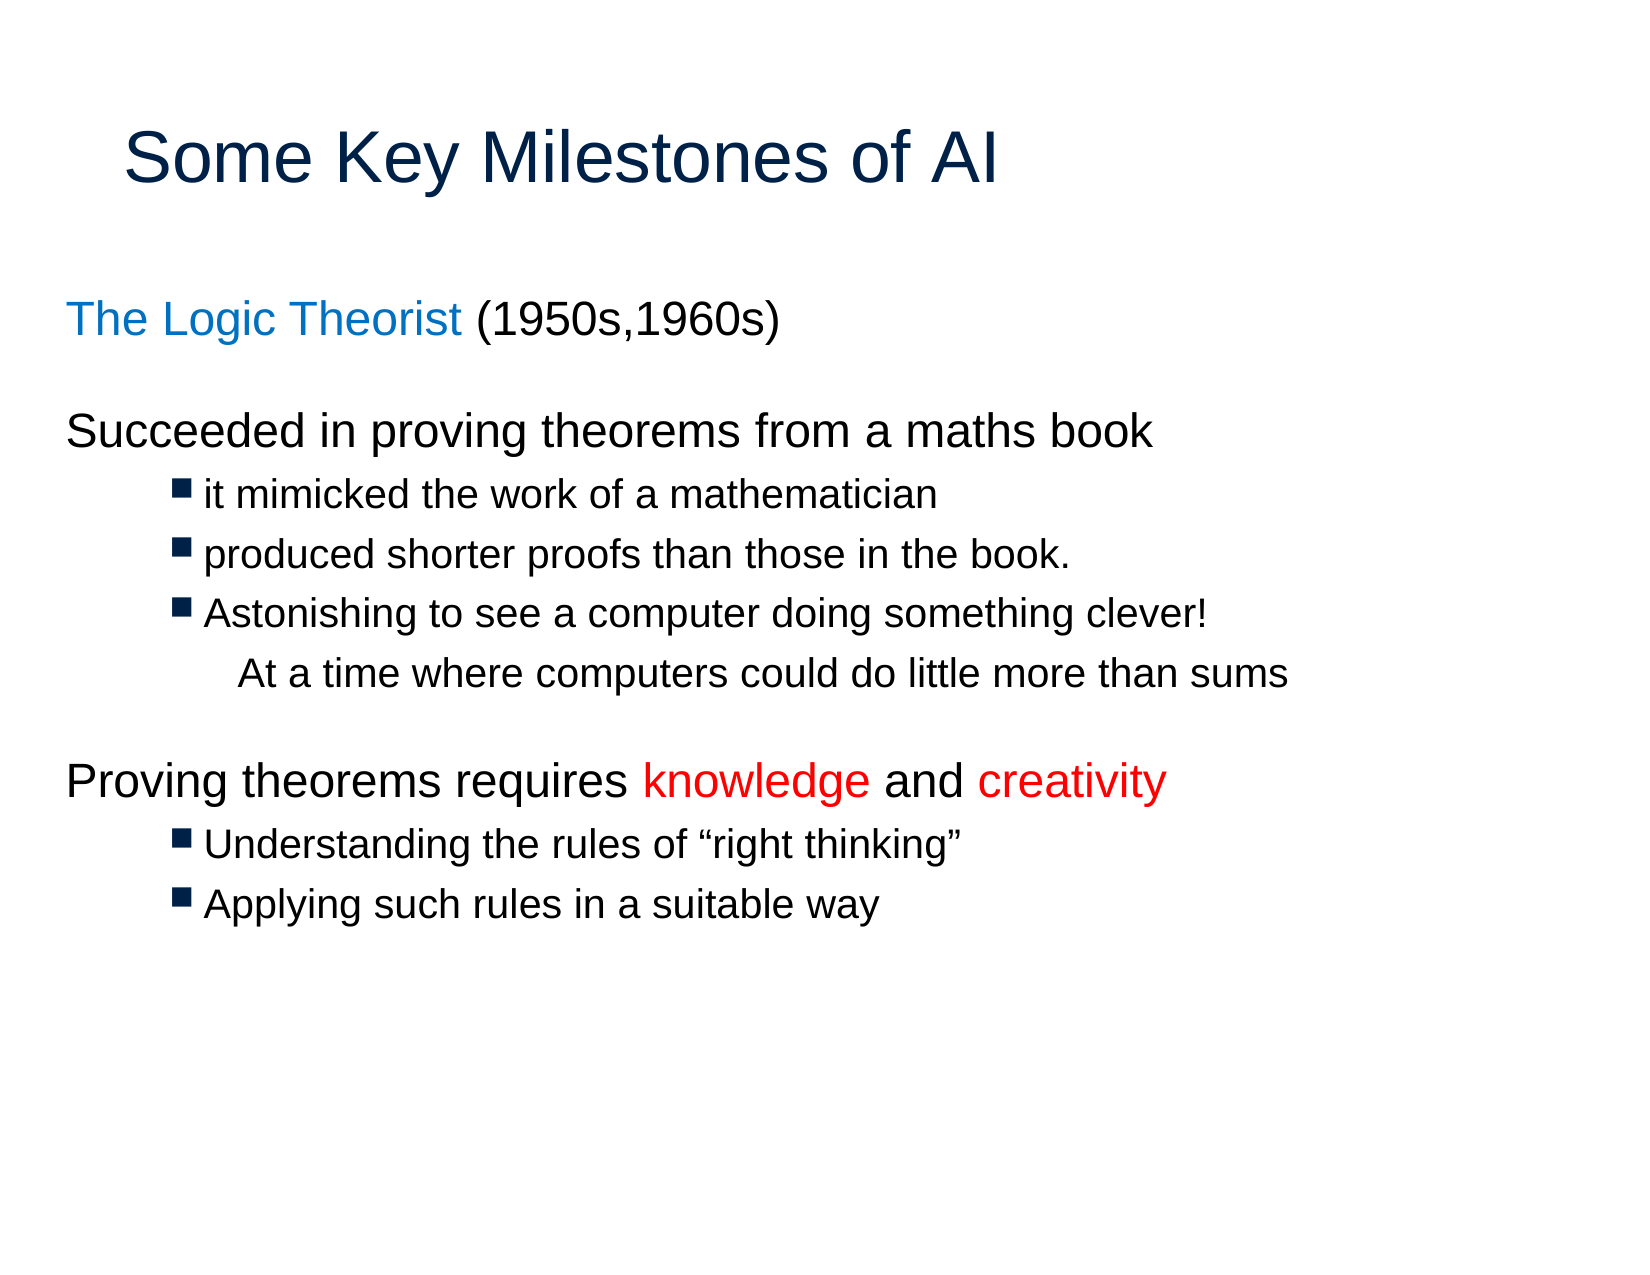

# Some Key Milestones of AI
The Logic Theorist (1950s,1960s)

Succeeded in proving theorems from a maths book
it mimicked the work of a mathematician
produced shorter proofs than those in the book.
Astonishing to see a computer doing something clever!
At a time where computers could do little more than sums

Proving theorems requires knowledge and creativity
Understanding the rules of “right thinking”
Applying such rules in a suitable way